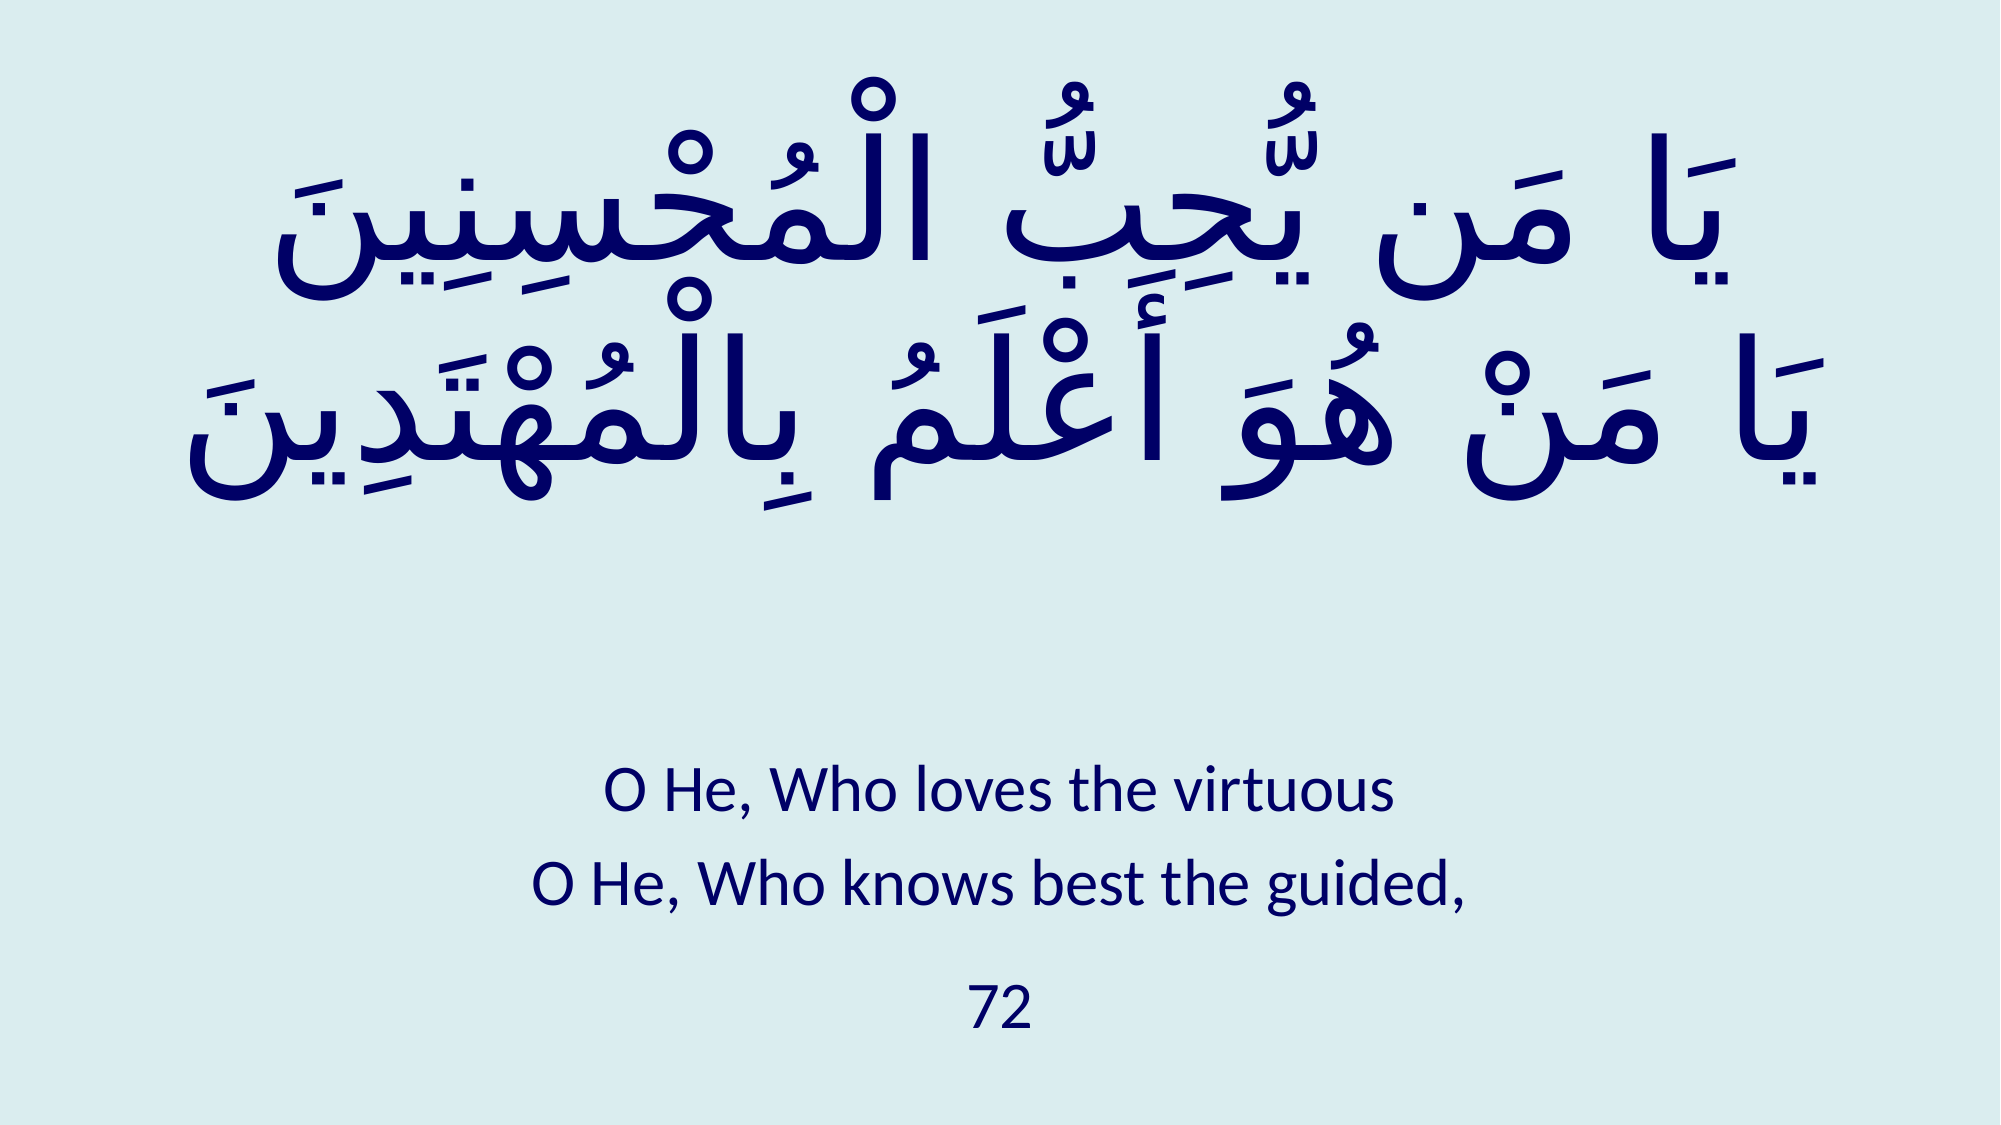

# يَا مَن يُّحِبُّ الْمُحْسِنِينَ يَا مَنْ هُوَ أَعْلَمُ بِالْمُهْتَدِينَ
O He, Who loves the virtuous
O He, Who knows best the guided,
72